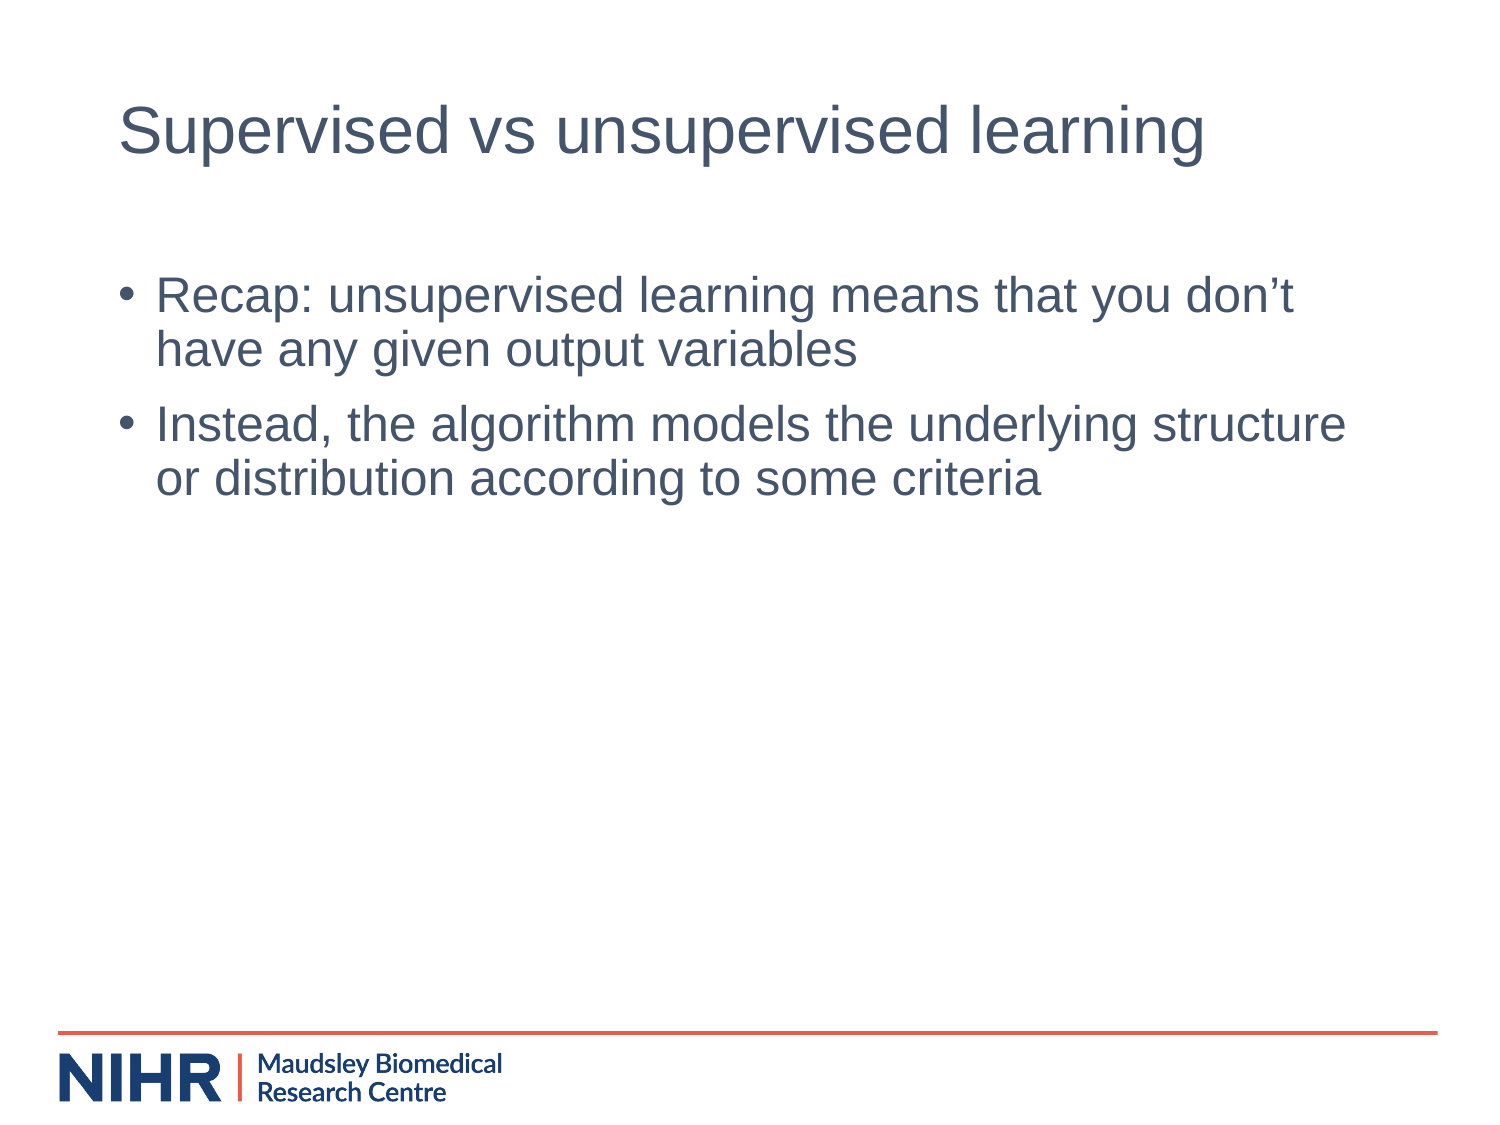

# Supervised vs unsupervised learning
Recap: unsupervised learning means that you don’t have any given output variables
Instead, the algorithm models the underlying structure or distribution according to some criteria